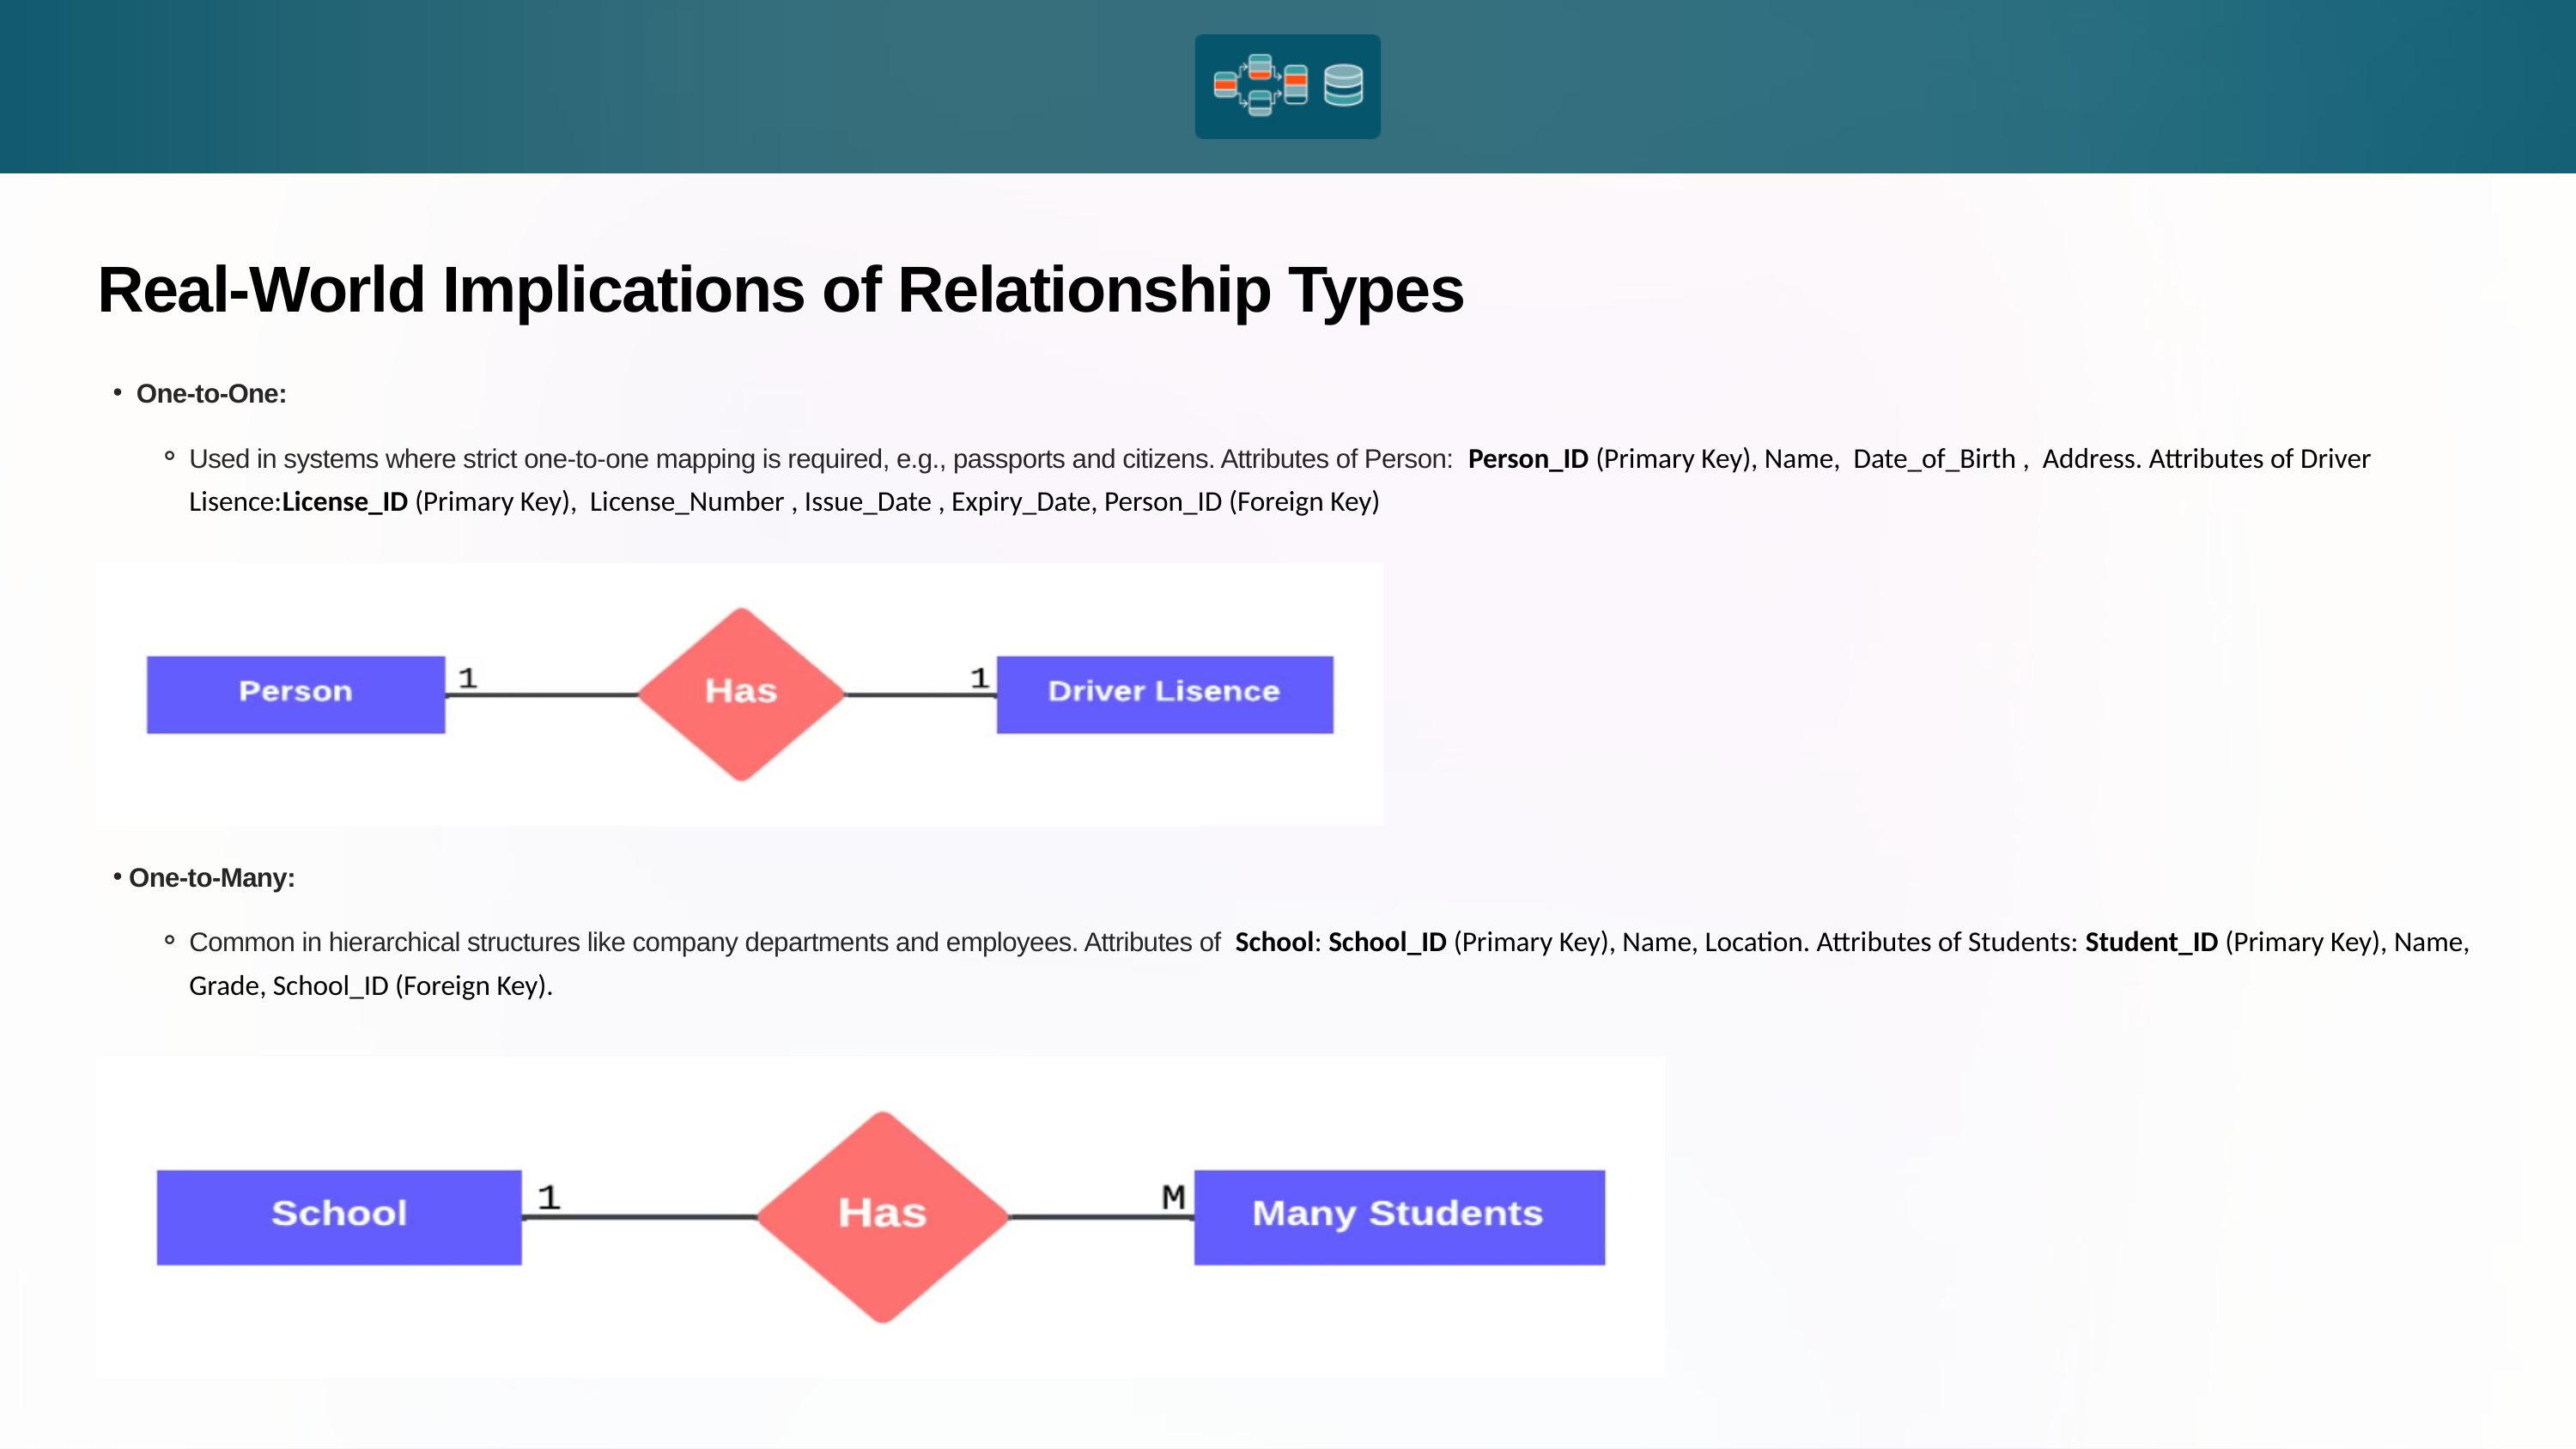

Real-World Implications of Relationship Types
 One-to-One:
Used in systems where strict one-to-one mapping is required, e.g., passports and citizens. Attributes of Person:  Person_ID (Primary Key), Name,  Date_of_Birth ,  Address. Attributes of Driver Lisence:License_ID (Primary Key),  License_Number , Issue_Date , Expiry_Date, Person_ID (Foreign Key)

One-to-Many:
Common in hierarchical structures like company departments and employees. Attributes of  School: School_ID (Primary Key), Name, Location. Attributes of Students: Student_ID (Primary Key), Name, Grade, School_ID (Foreign Key).